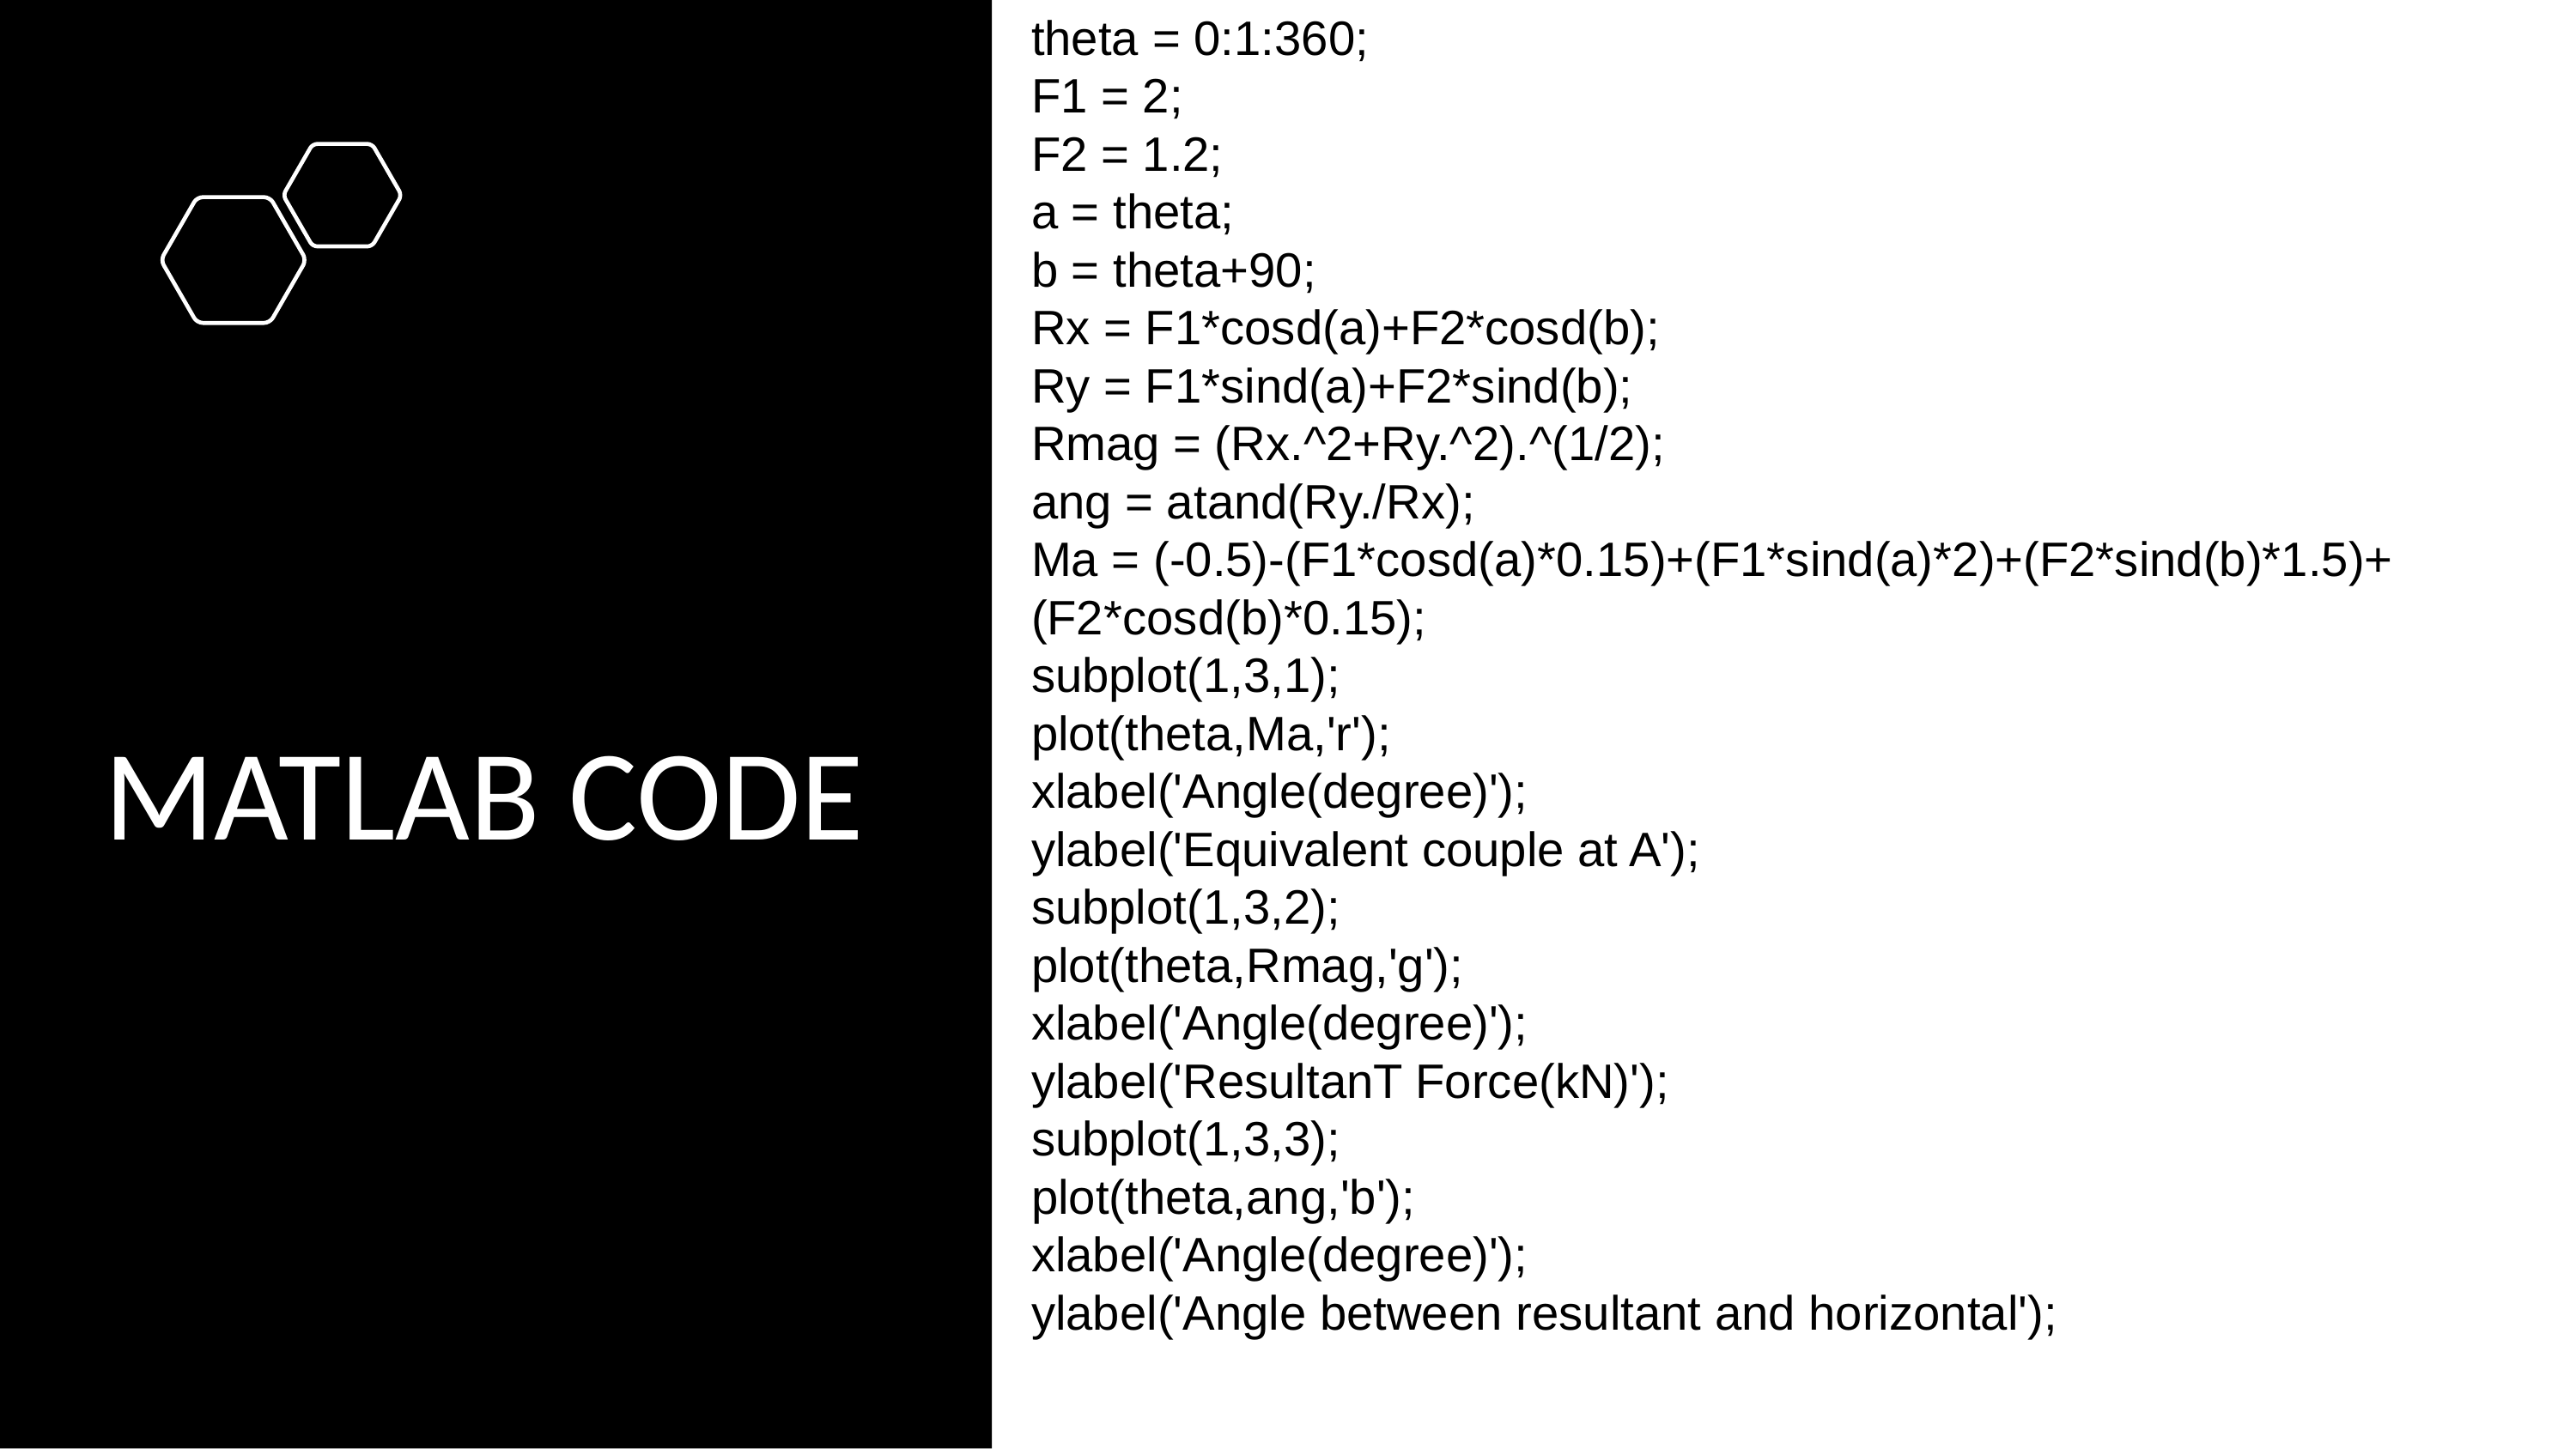

theta = 0:1:360;
F1 = 2;
F2 = 1.2;
a = theta;
b = theta+90;
Rx = F1*cosd(a)+F2*cosd(b);
Ry = F1*sind(a)+F2*sind(b);
Rmag = (Rx.^2+Ry.^2).^(1/2);
ang = atand(Ry./Rx);
Ma = (-0.5)-(F1*cosd(a)*0.15)+(F1*sind(a)*2)+(F2*sind(b)*1.5)+(F2*cosd(b)*0.15);
subplot(1,3,1);
plot(theta,Ma,'r');
xlabel('Angle(degree)');
ylabel('Equivalent couple at A');
subplot(1,3,2);
plot(theta,Rmag,'g');
xlabel('Angle(degree)');
ylabel('ResultanT Force(kN)');
subplot(1,3,3);
plot(theta,ang,'b');
xlabel('Angle(degree)');
ylabel('Angle between resultant and horizontal');

MATLAB CODE